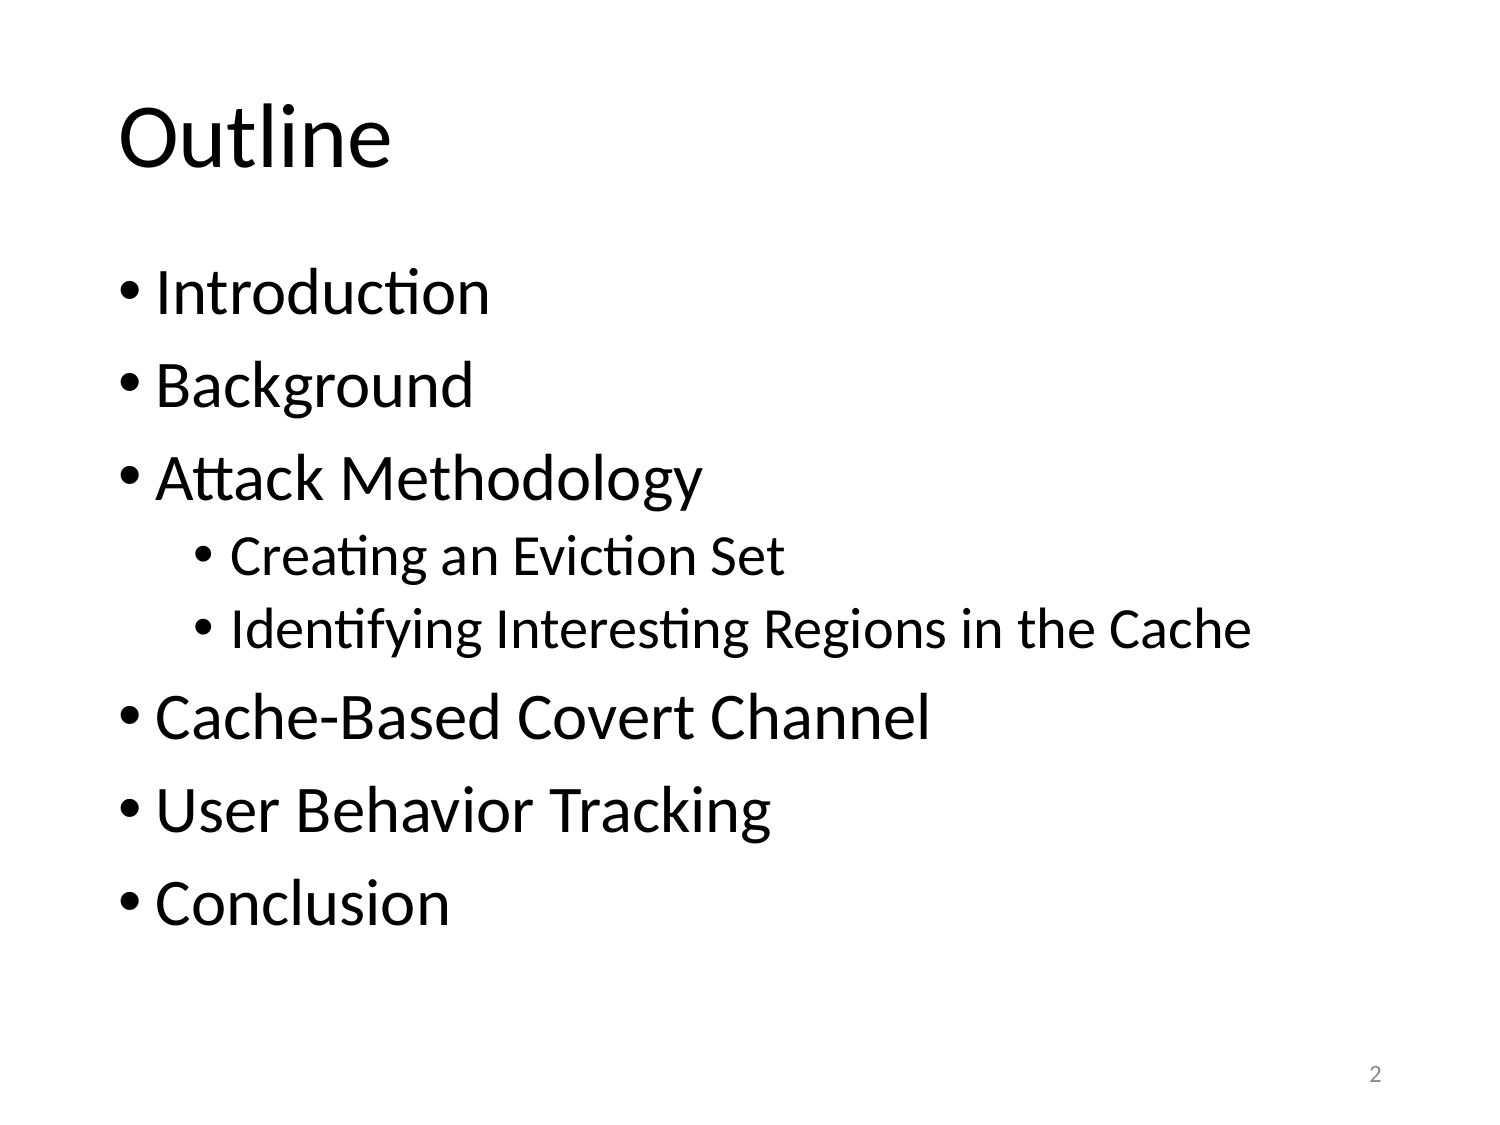

# Outline
Introduction
Background
Attack Methodology
Creating an Eviction Set
Identifying Interesting Regions in the Cache
Cache-Based Covert Channel
User Behavior Tracking
Conclusion
2